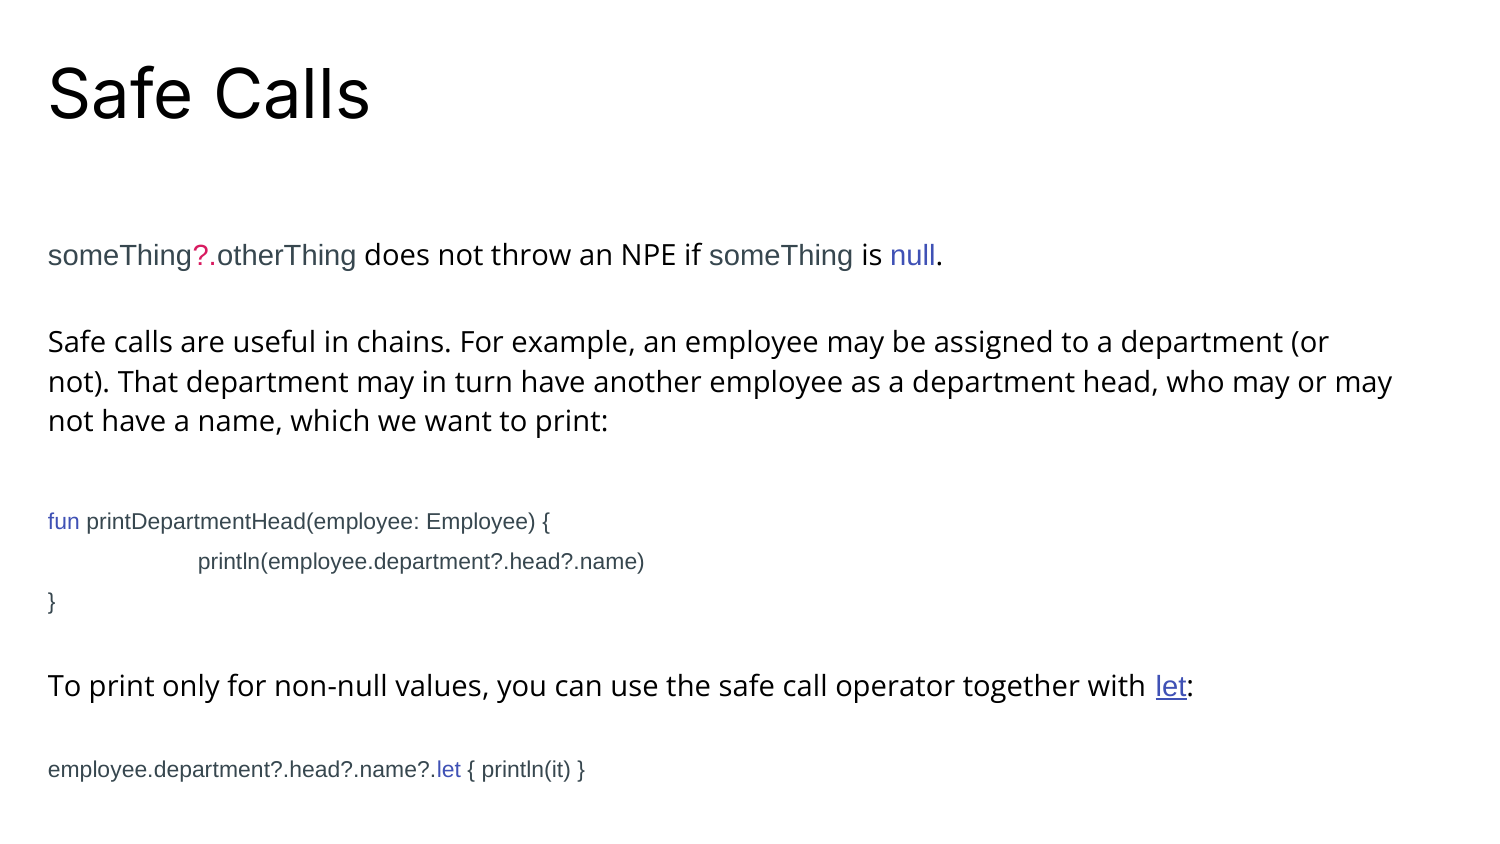

# Safe Calls
someThing?.otherThing does not throw an NPE if someThing is null.

Safe calls are useful in chains. For example, an employee may be assigned to a department (or not). That department may in turn have another employee as a department head, who may or may not have a name, which we want to print:

fun printDepartmentHead(employee: Employee) {
	println(employee.department?.head?.name)
}

To print only for non-null values, you can use the safe call operator together with let:

employee.department?.head?.name?.let { println(it) }